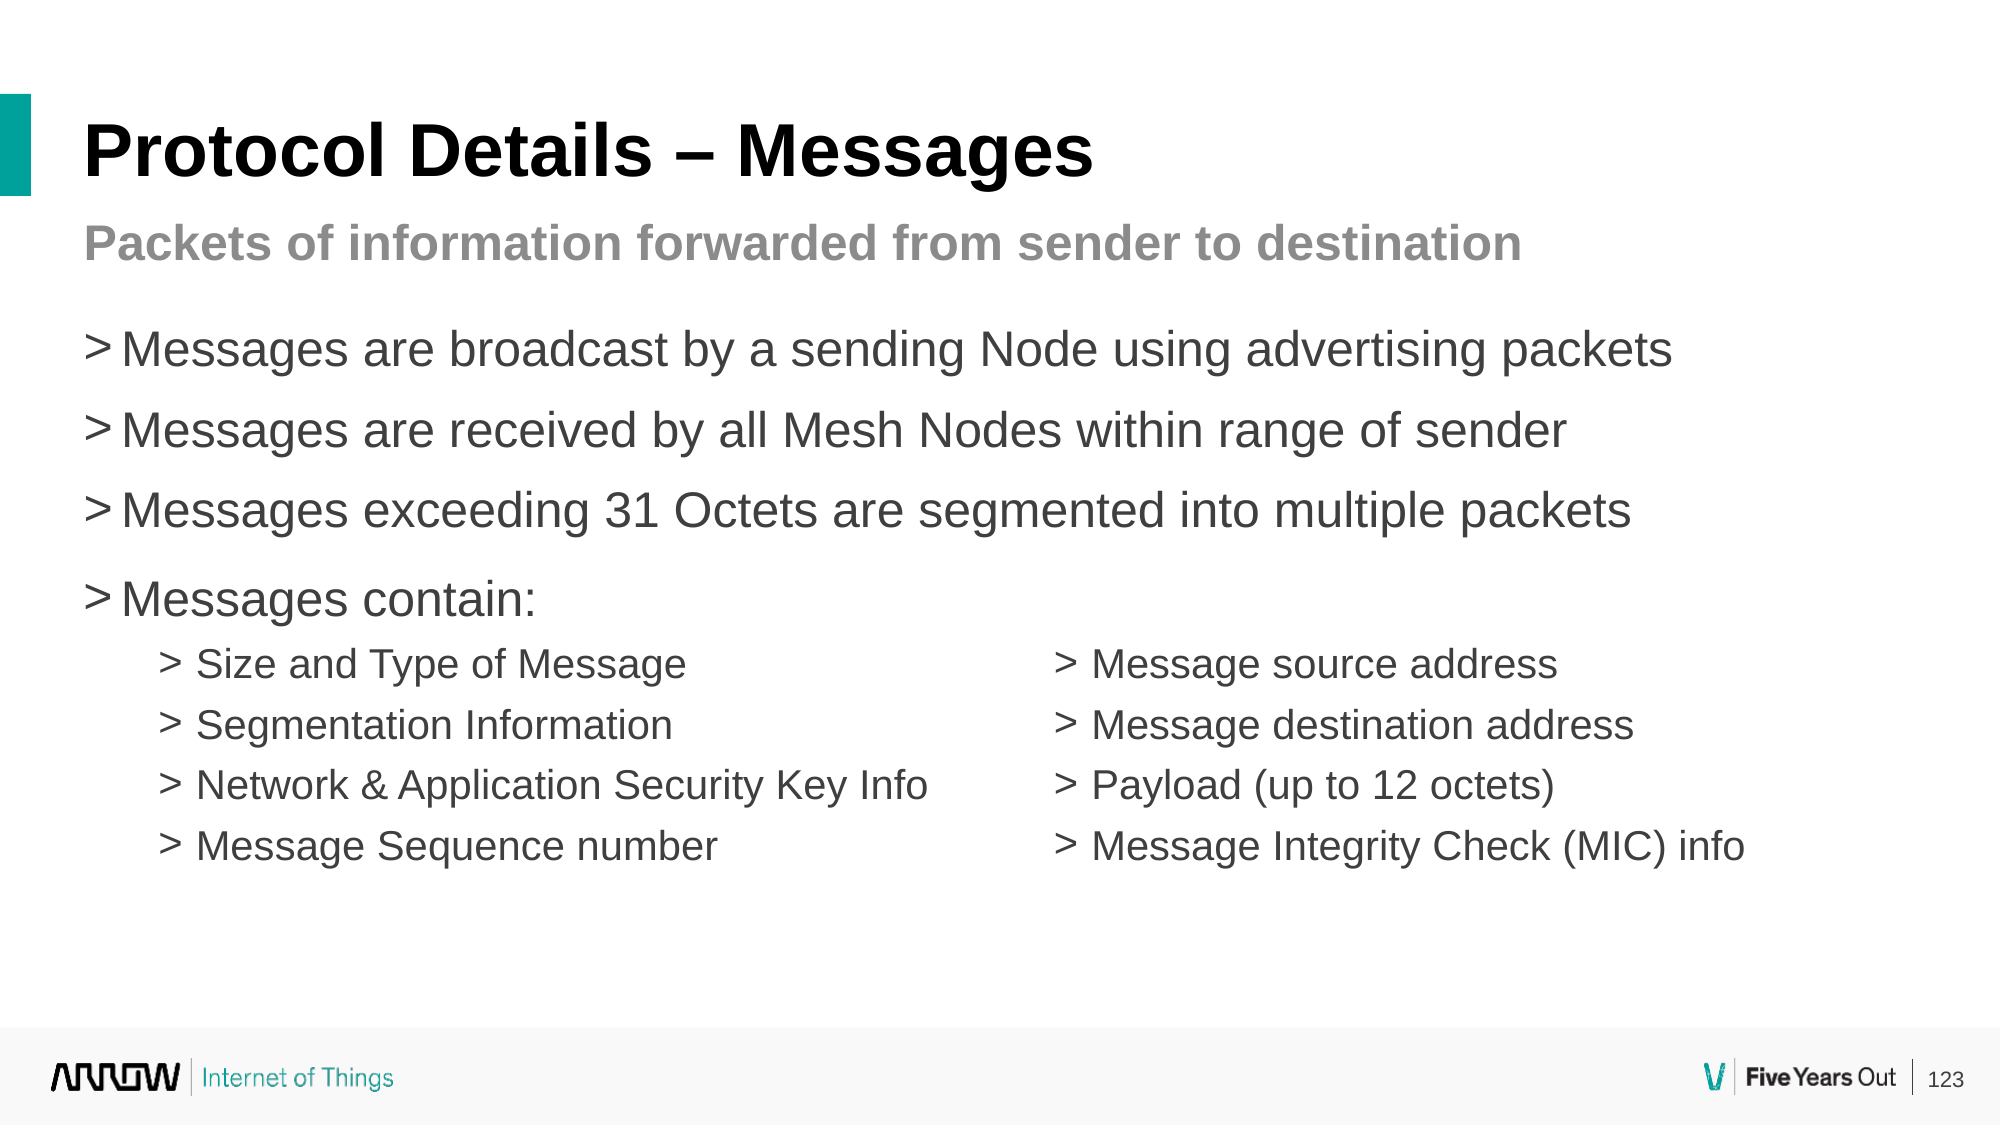

Protocol Details – Messages
Packets of information forwarded from sender to destination
Messages are broadcast by a sending Node using advertising packets
Messages are received by all Mesh Nodes within range of sender
Messages exceeding 31 Octets are segmented into multiple packets

Message source address
Message destination address
Payload (up to 12 octets)
Message Integrity Check (MIC) info
Messages contain:
Size and Type of Message
Segmentation Information
Network & Application Security Key Info
Message Sequence number